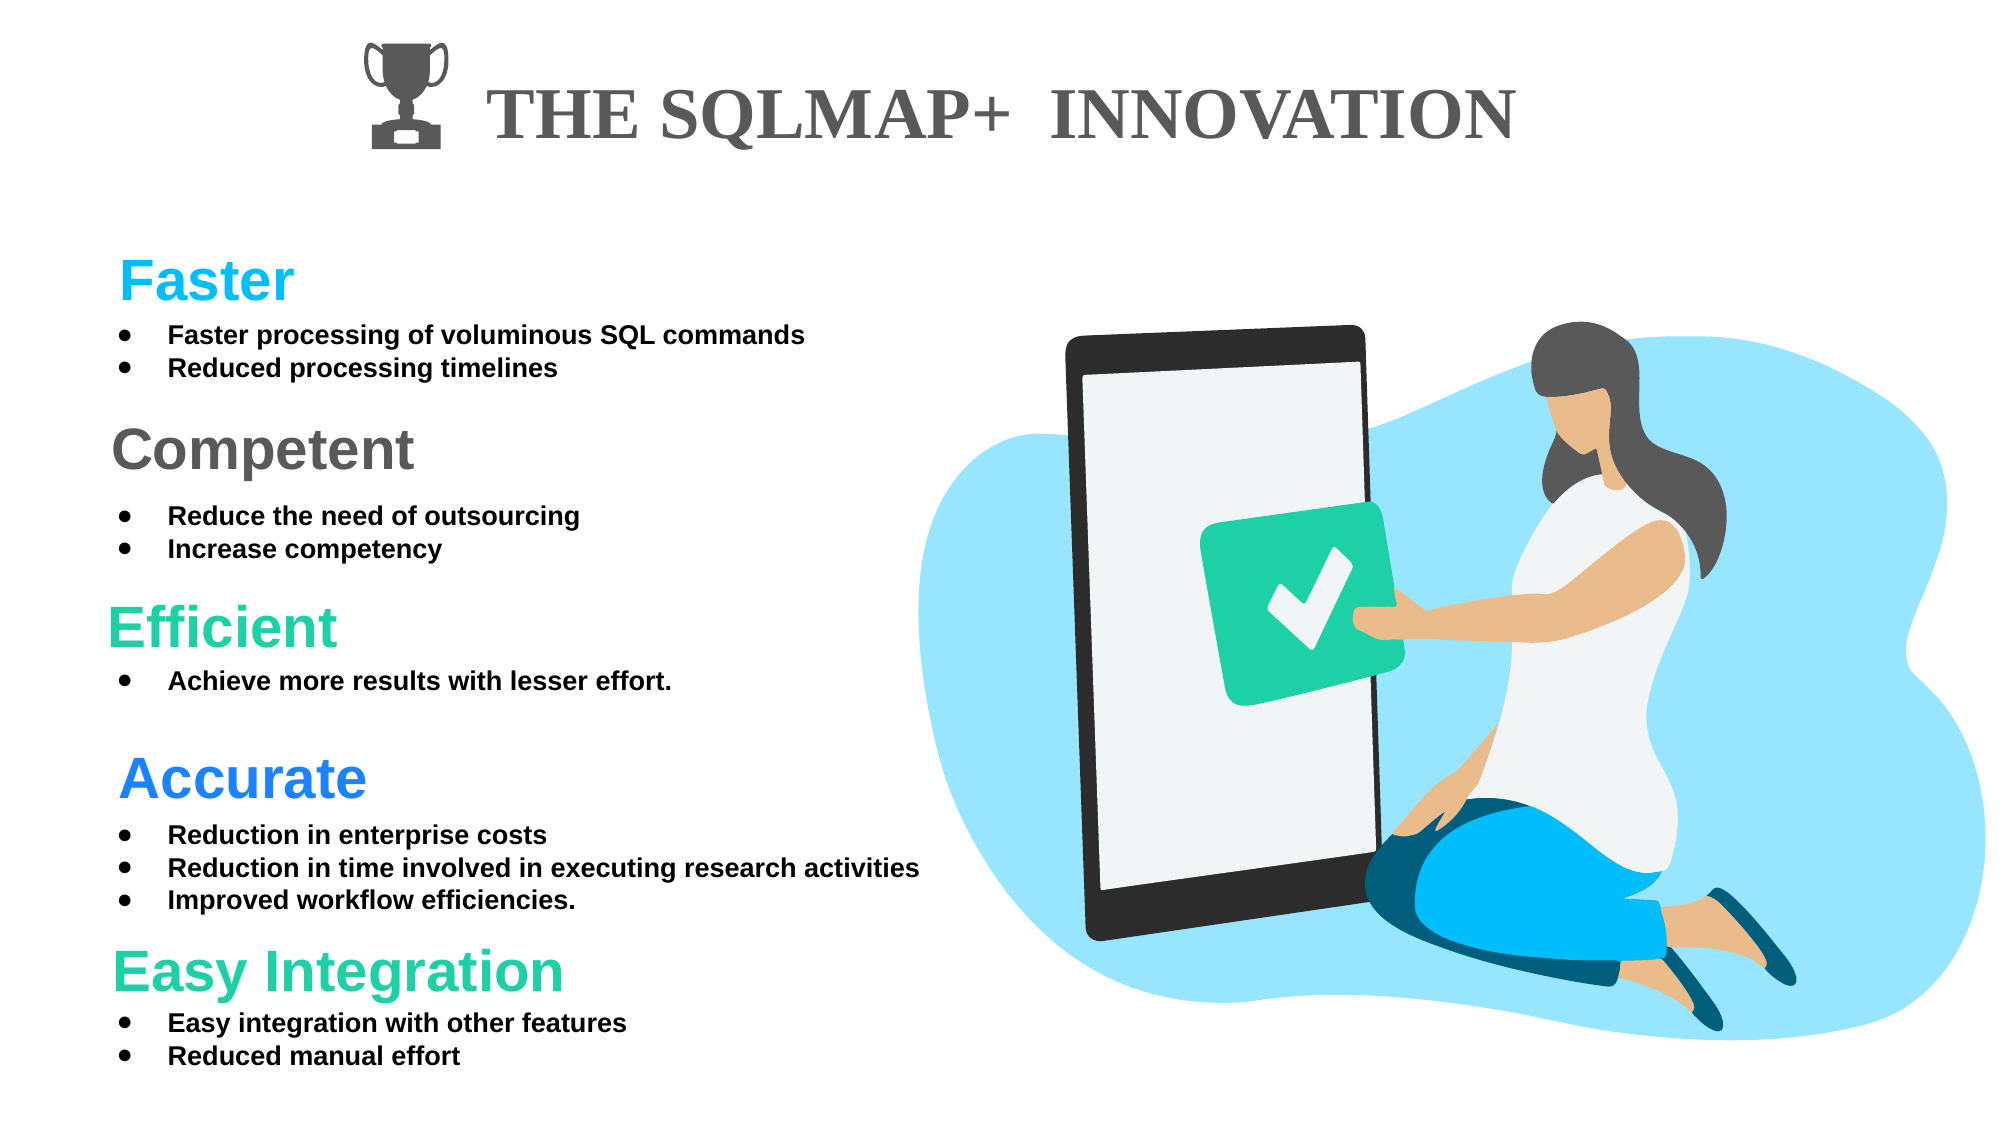

THE SQLMAP+  INNOVATION
Faster
Faster processing of voluminous SQL commands
Reduced processing timelines

Competent
Reduce the need of outsourcing
Increase competency
Efficient
Achieve more results with lesser effort.
Accurate
Reduction in enterprise costs
Reduction in time involved in executing research activities
Improved workflow efficiencies.
Easy Integration
Easy integration with other features
Reduced manual effort